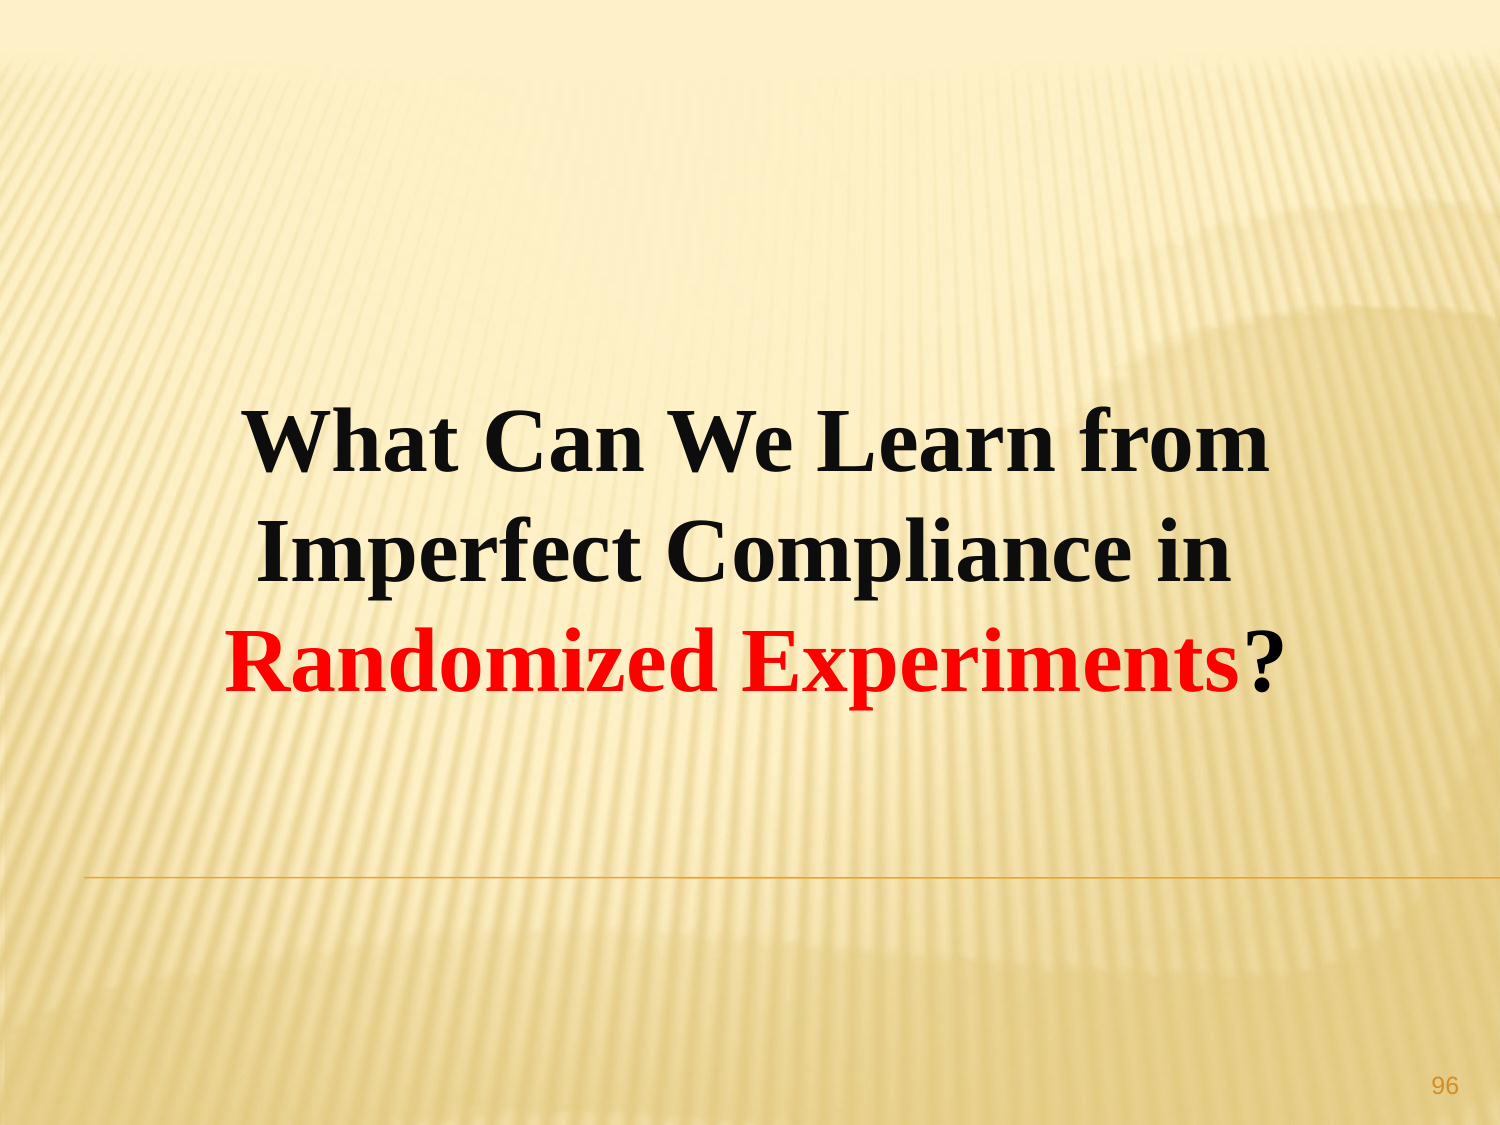

What Can We Learn from Imperfect Compliance in
Randomized Experiments?

#
96